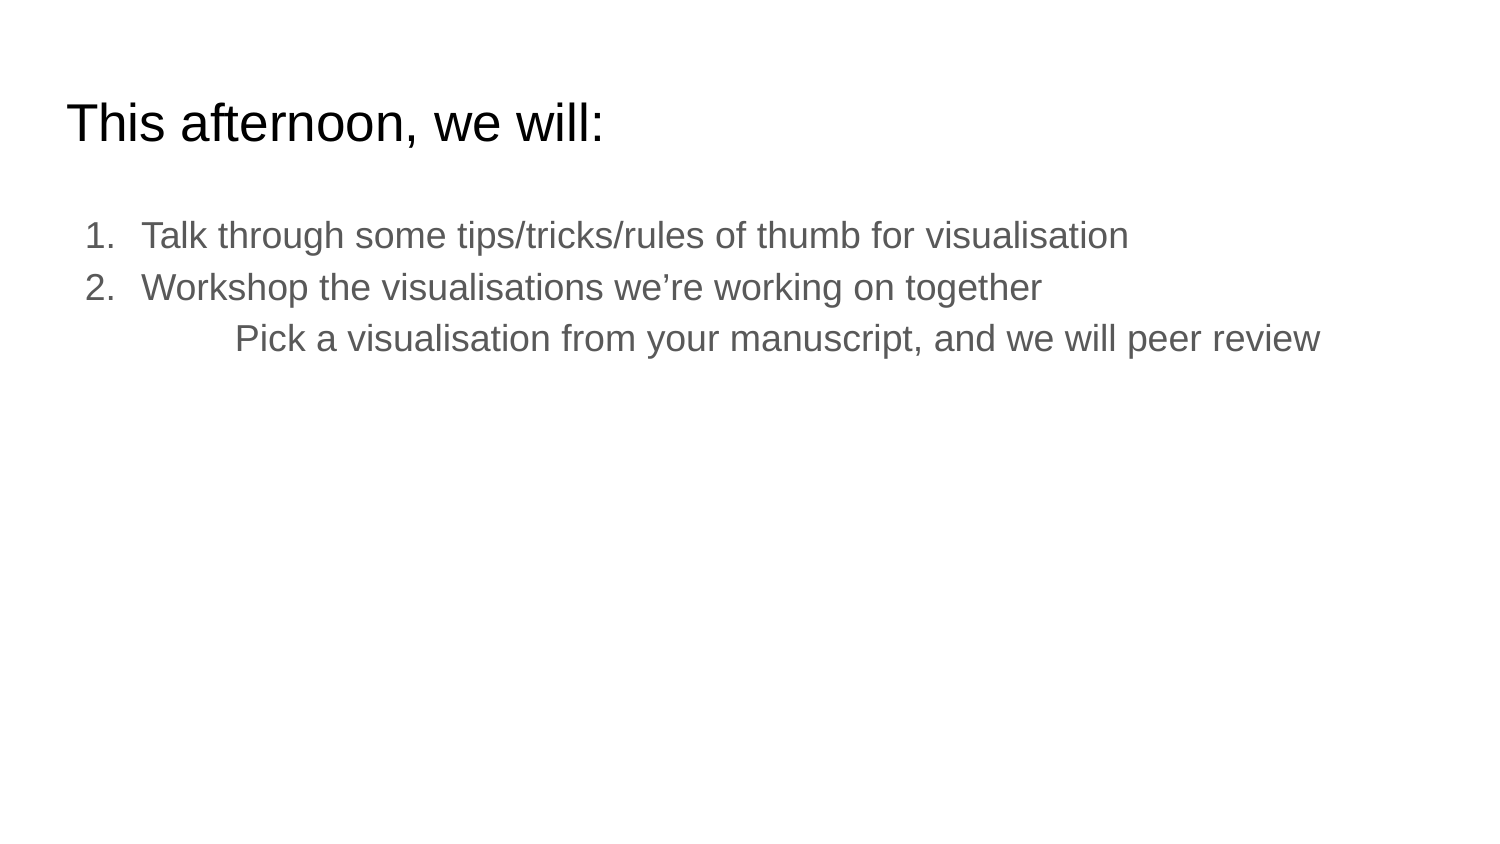

# This afternoon, we will:
Talk through some tips/tricks/rules of thumb for visualisation
Workshop the visualisations we’re working on together
	Pick a visualisation from your manuscript, and we will peer review